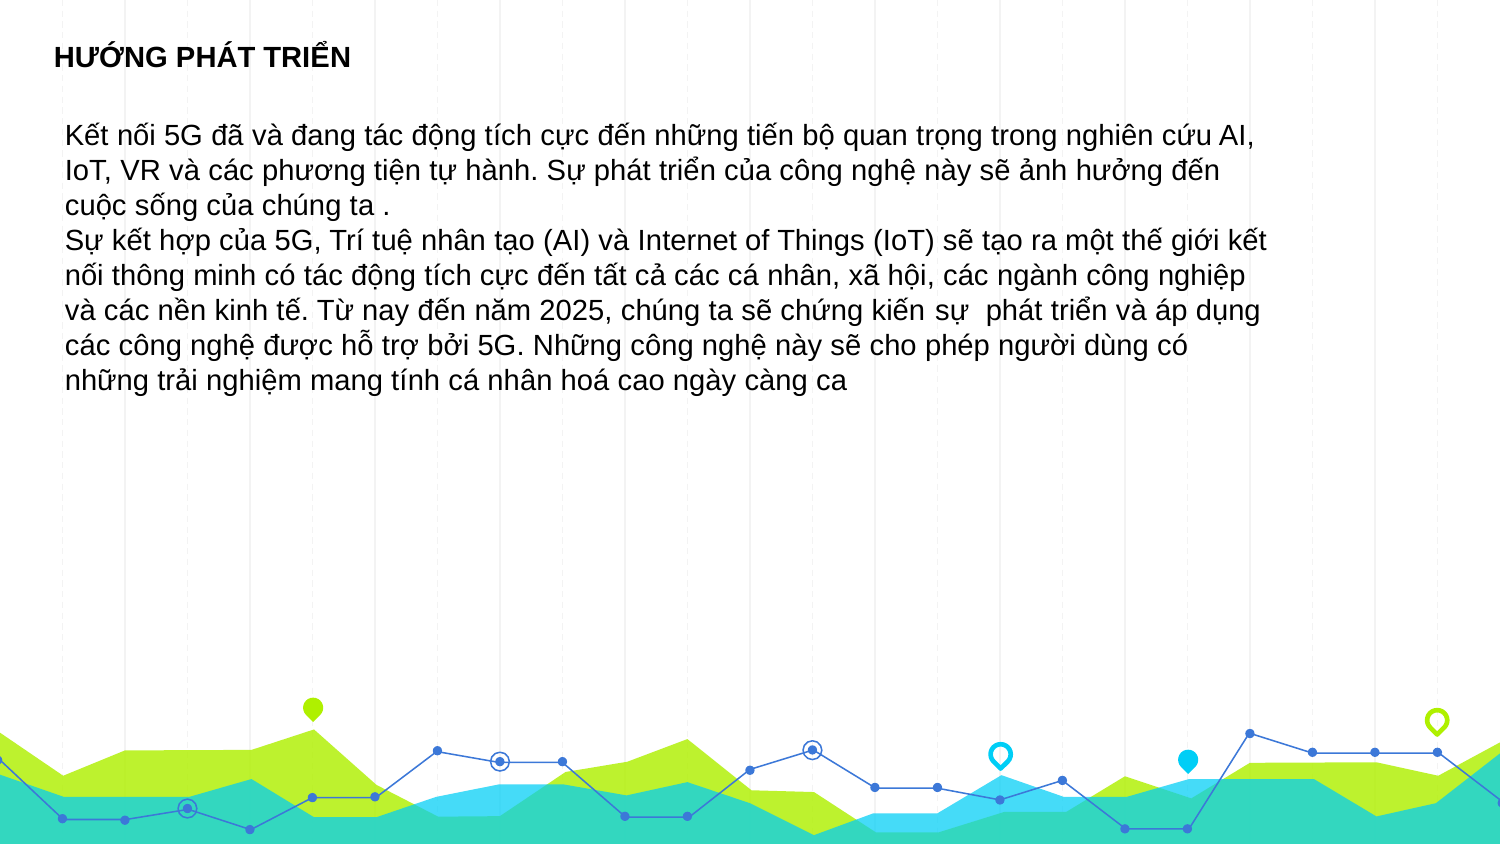

HƯỚNG PHÁT TRIỂN
Kết nối 5G đã và đang tác động tích cực đến những tiến bộ quan trọng trong nghiên cứu AI, IoT, VR và các phương tiện tự hành. Sự phát triển của công nghệ này sẽ ảnh hưởng đến cuộc sống của chúng ta .
Sự kết hợp của 5G, Trí tuệ nhân tạo (AI) và Internet of Things (IoT) sẽ tạo ra một thế giới kết nối thông minh có tác động tích cực đến tất cả các cá nhân, xã hội, các ngành công nghiệp và các nền kinh tế. Từ nay đến năm 2025, chúng ta sẽ chứng kiến ​​sự  phát triển và áp dụng các công nghệ được hỗ trợ bởi 5G. Những công nghệ này sẽ cho phép người dùng có những trải nghiệm mang tính cá nhân hoá cao ngày càng ca